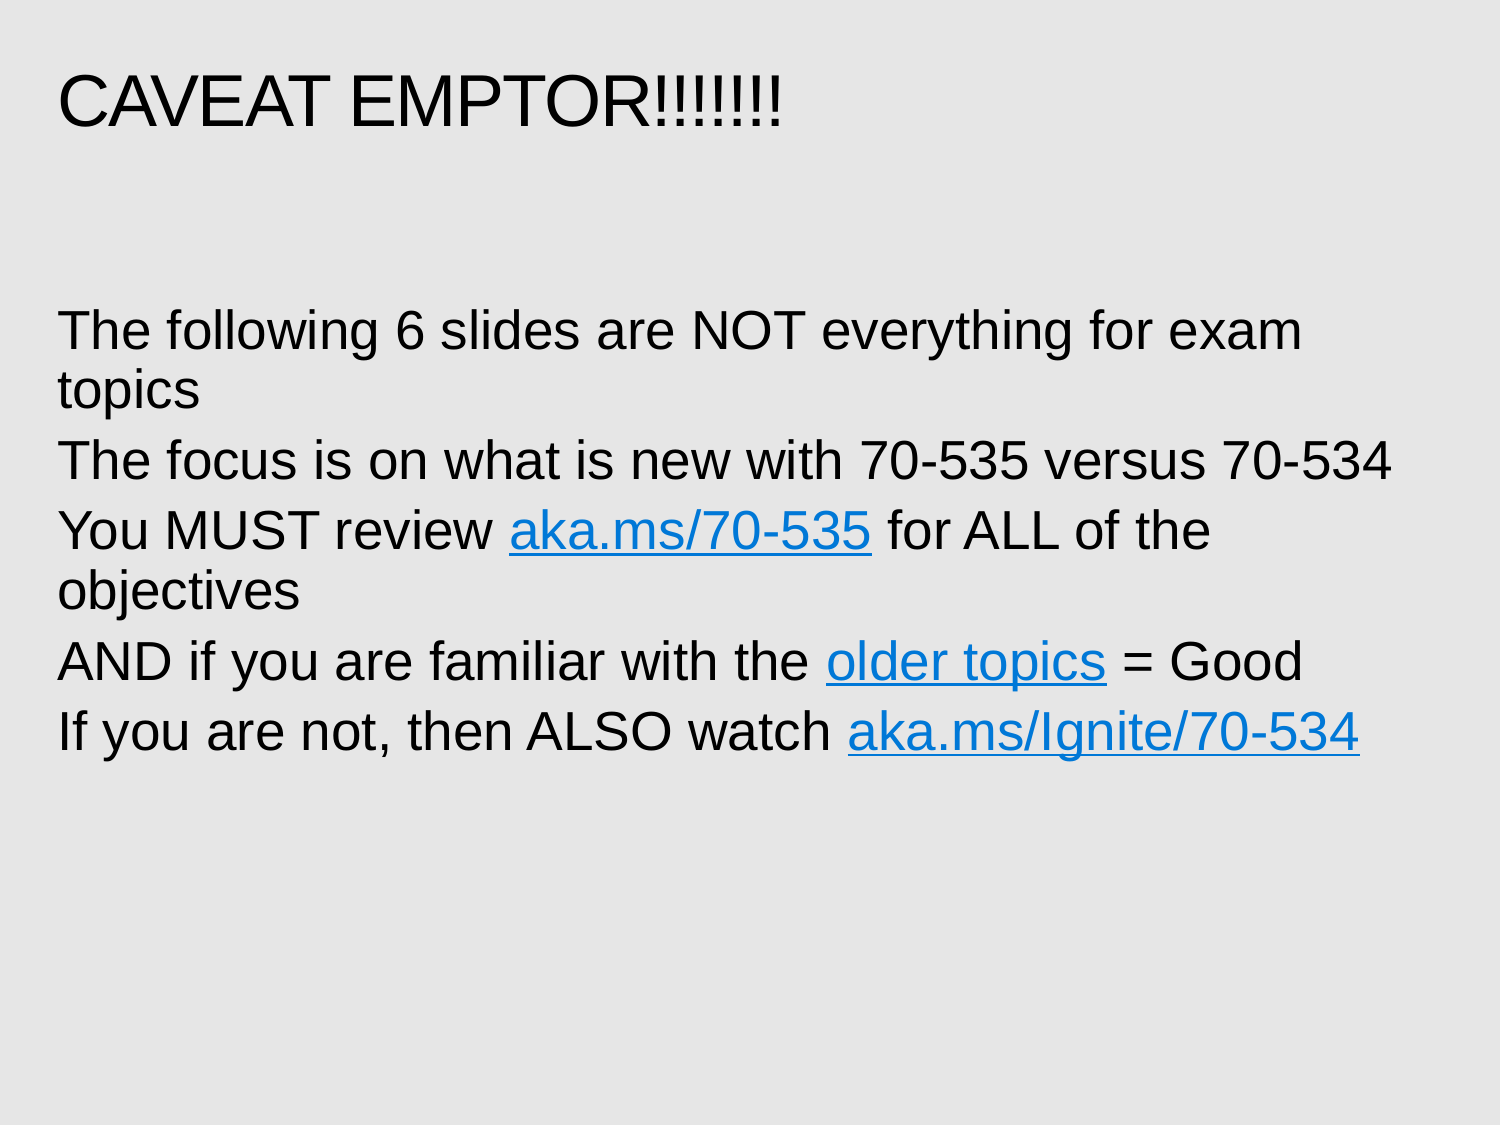

# CAVEAT EMPTOR!!!!!!!
The following 6 slides are NOT everything for exam topics
The focus is on what is new with 70-535 versus 70-534
You MUST review aka.ms/70-535 for ALL of the objectives
AND if you are familiar with the older topics = Good
If you are not, then ALSO watch aka.ms/Ignite/70-534